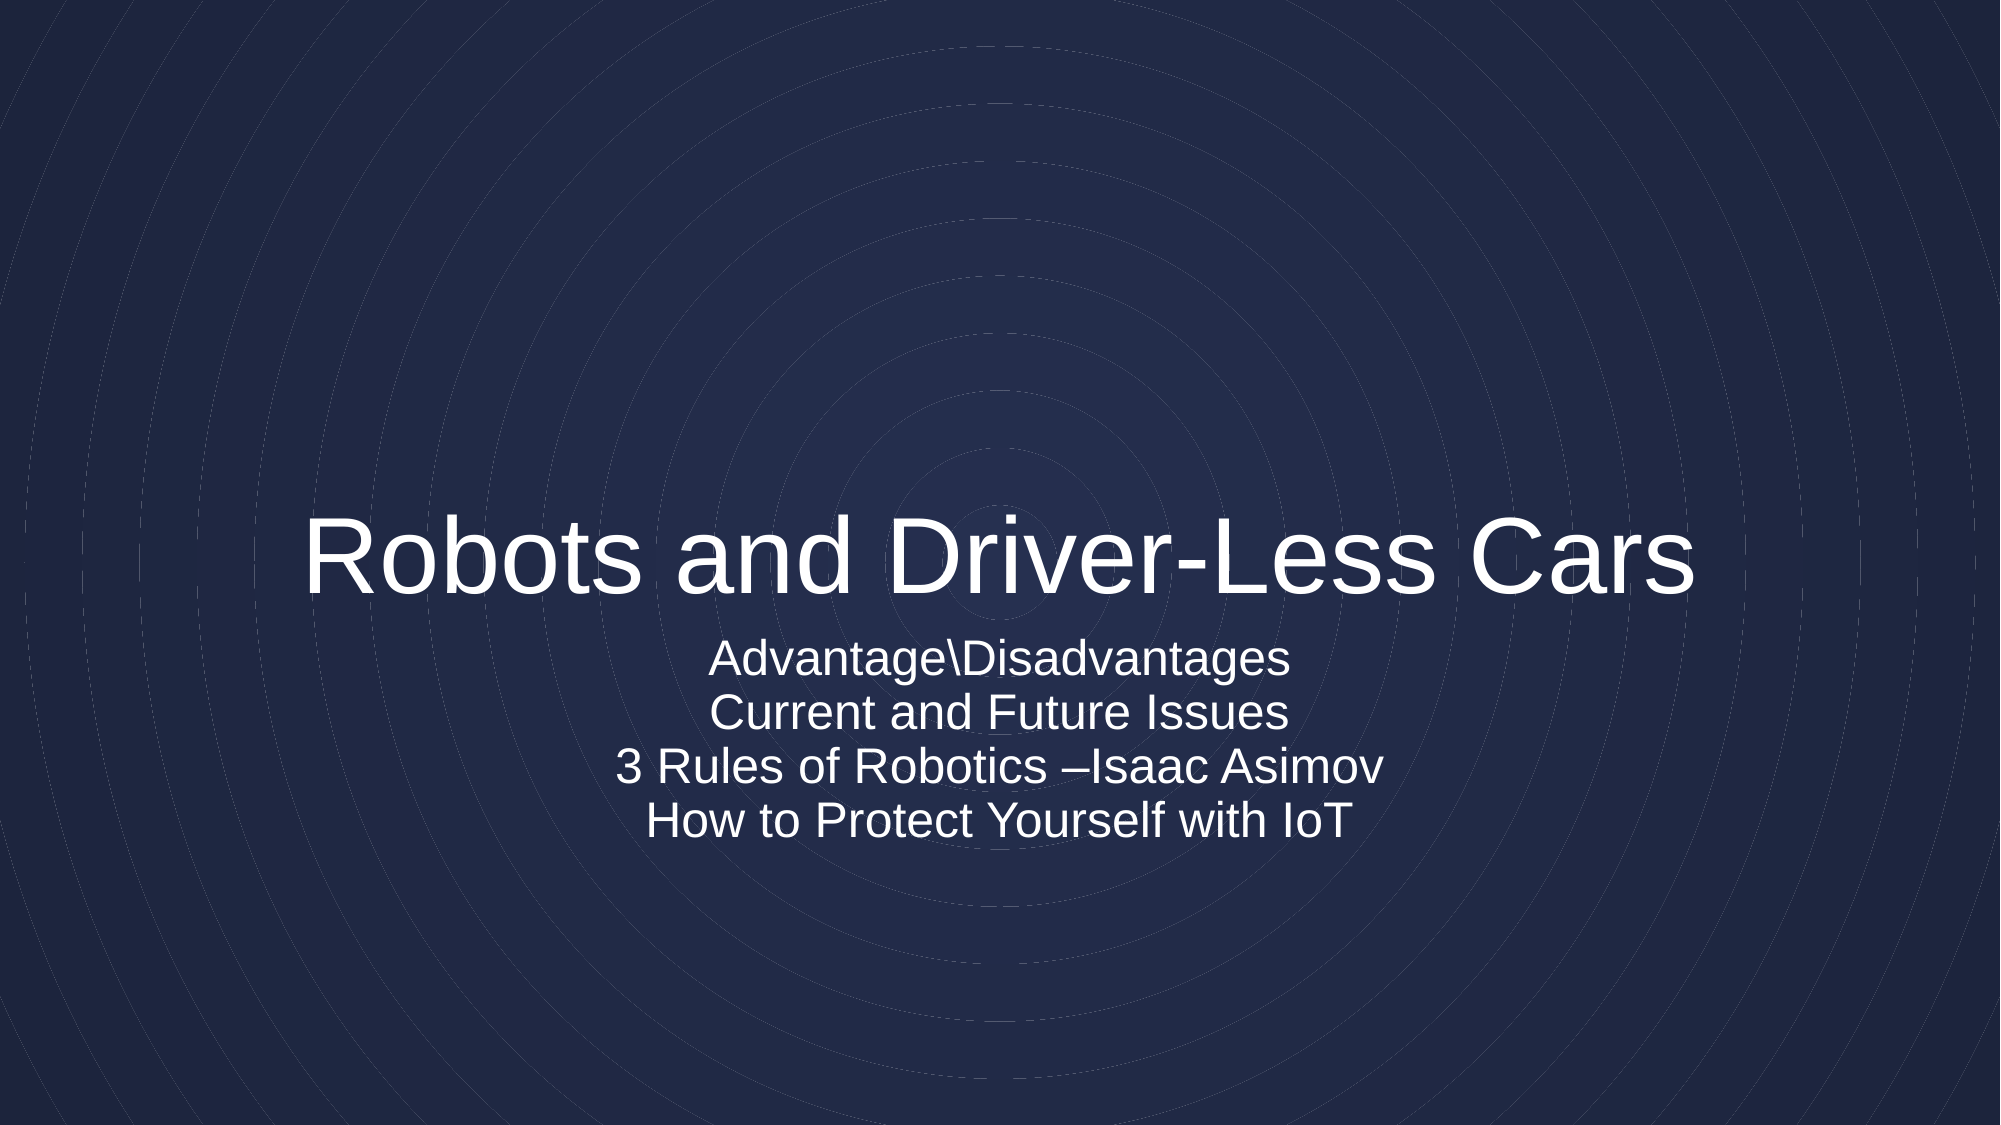

# Robots and Driver-Less Cars
Advantage\Disadvantages
Current and Future Issues
3 Rules of Robotics –Isaac Asimov
How to Protect Yourself with IoT